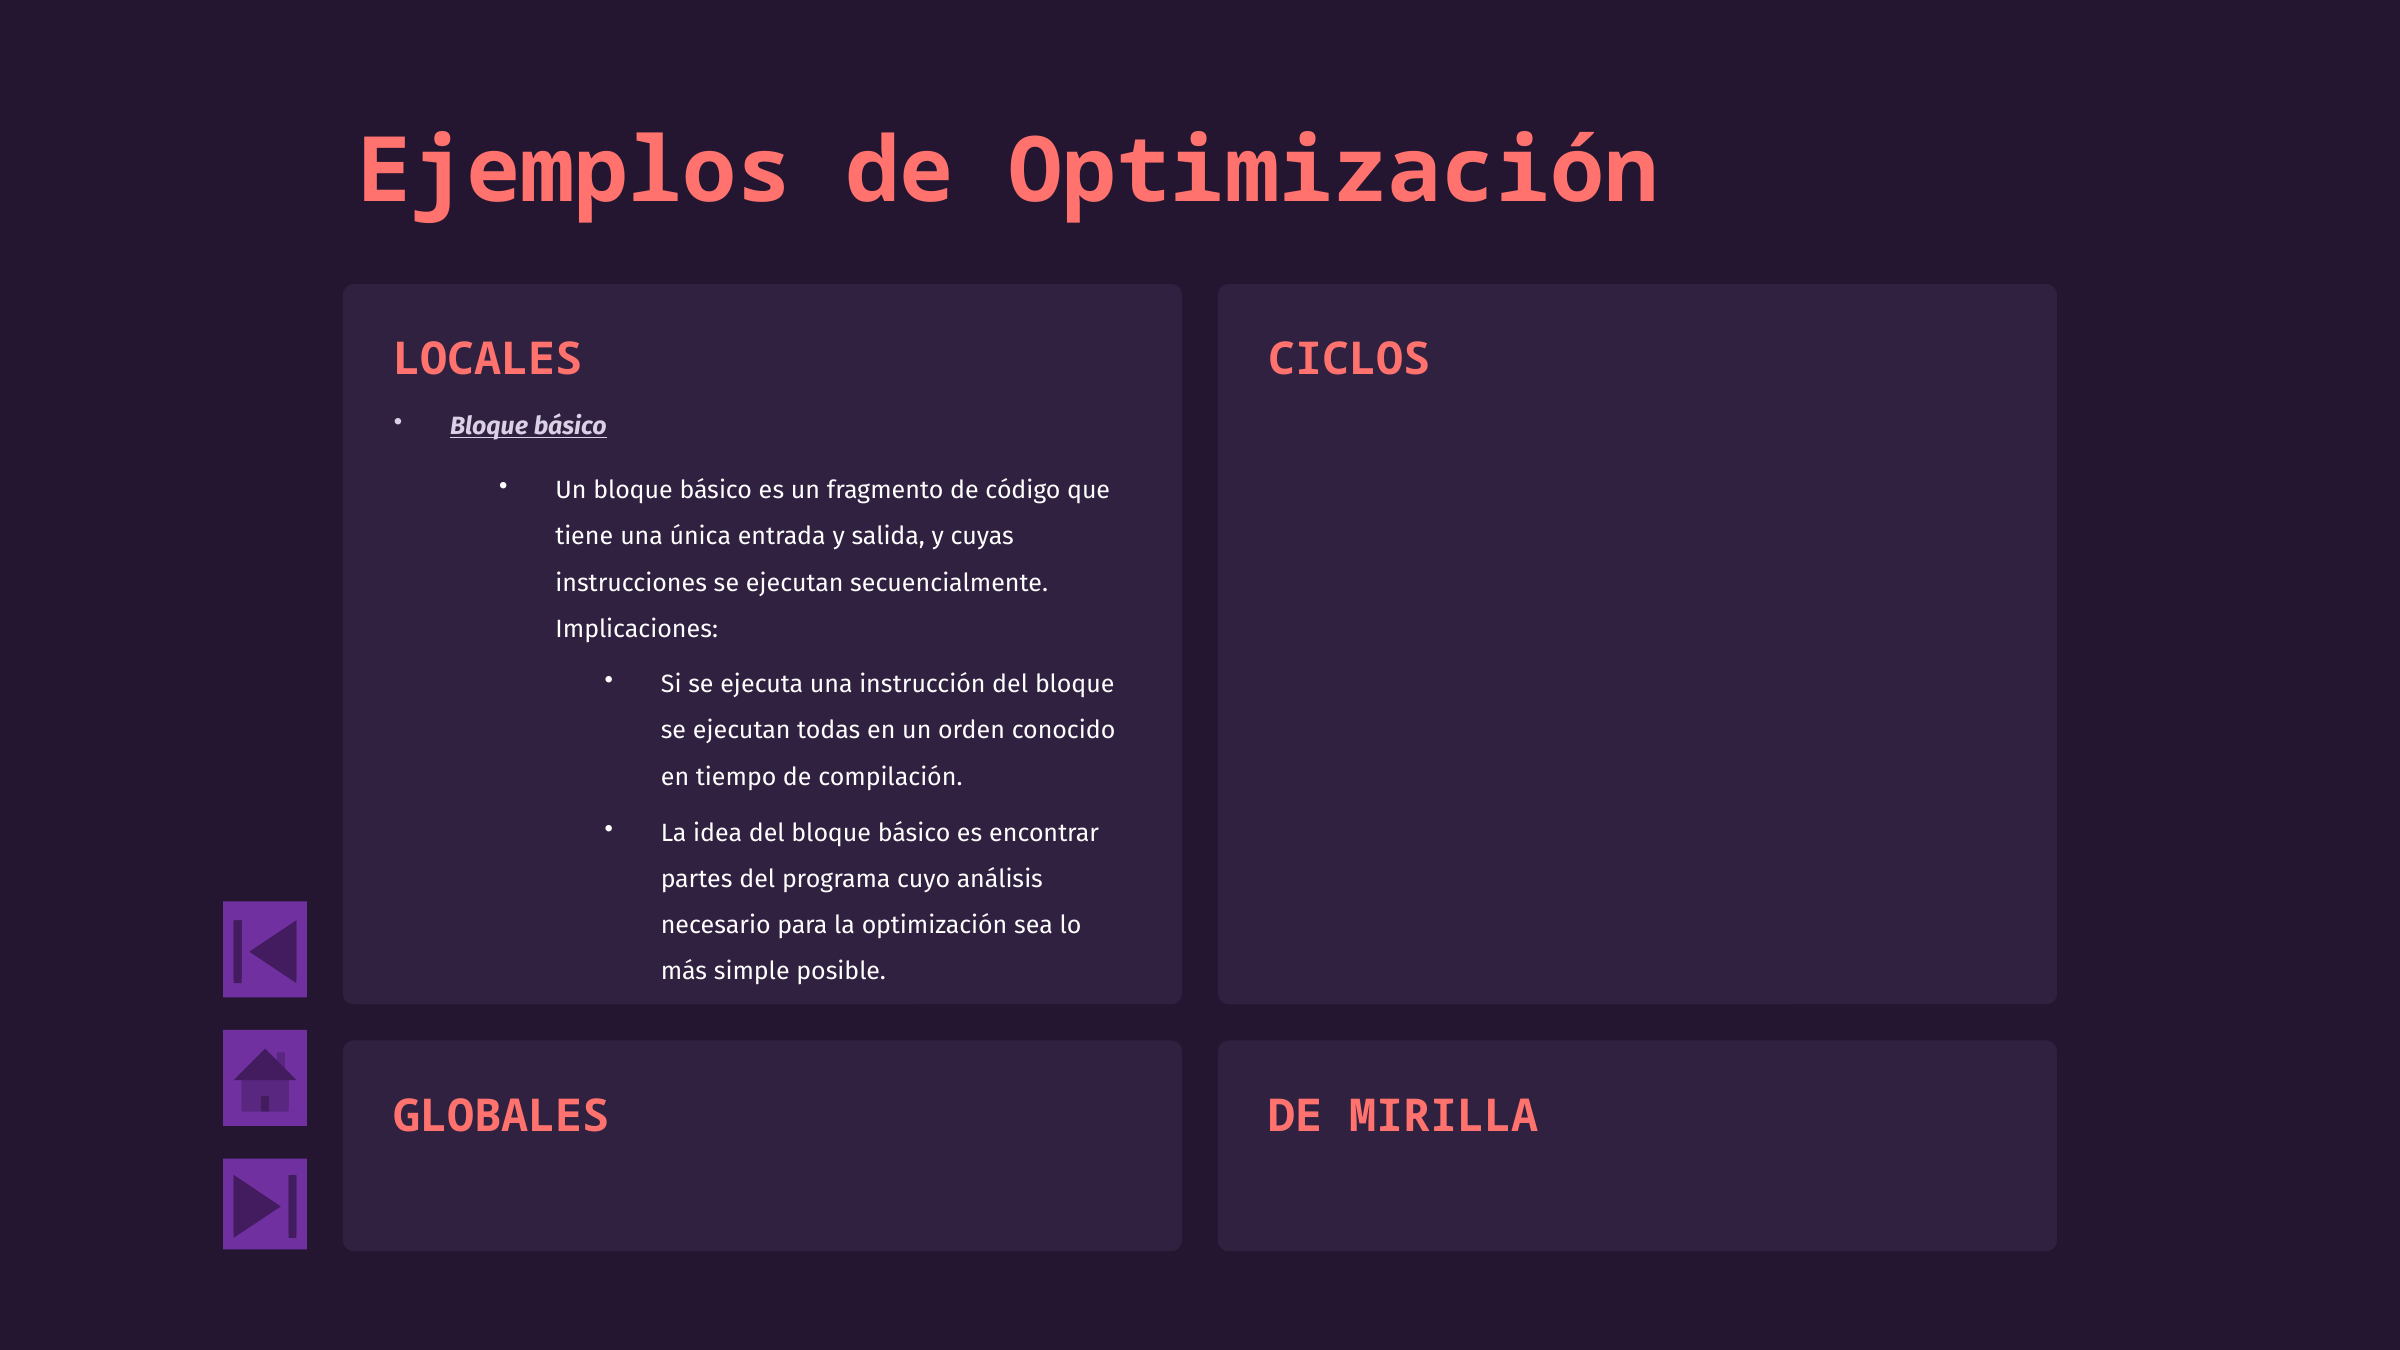

Ejemplos de Optimización

LOCALES
CICLOS
Bloque básico
Un bloque básico es un fragmento de código que tiene una única entrada y salida, y cuyas instrucciones se ejecutan secuencialmente. Implicaciones:
Si se ejecuta una instrucción del bloque se ejecutan todas en un orden conocido en tiempo de compilación.
La idea del bloque básico es encontrar partes del programa cuyo análisis necesario para la optimización sea lo más simple posible.

GLOBALES
DE MIRILLA